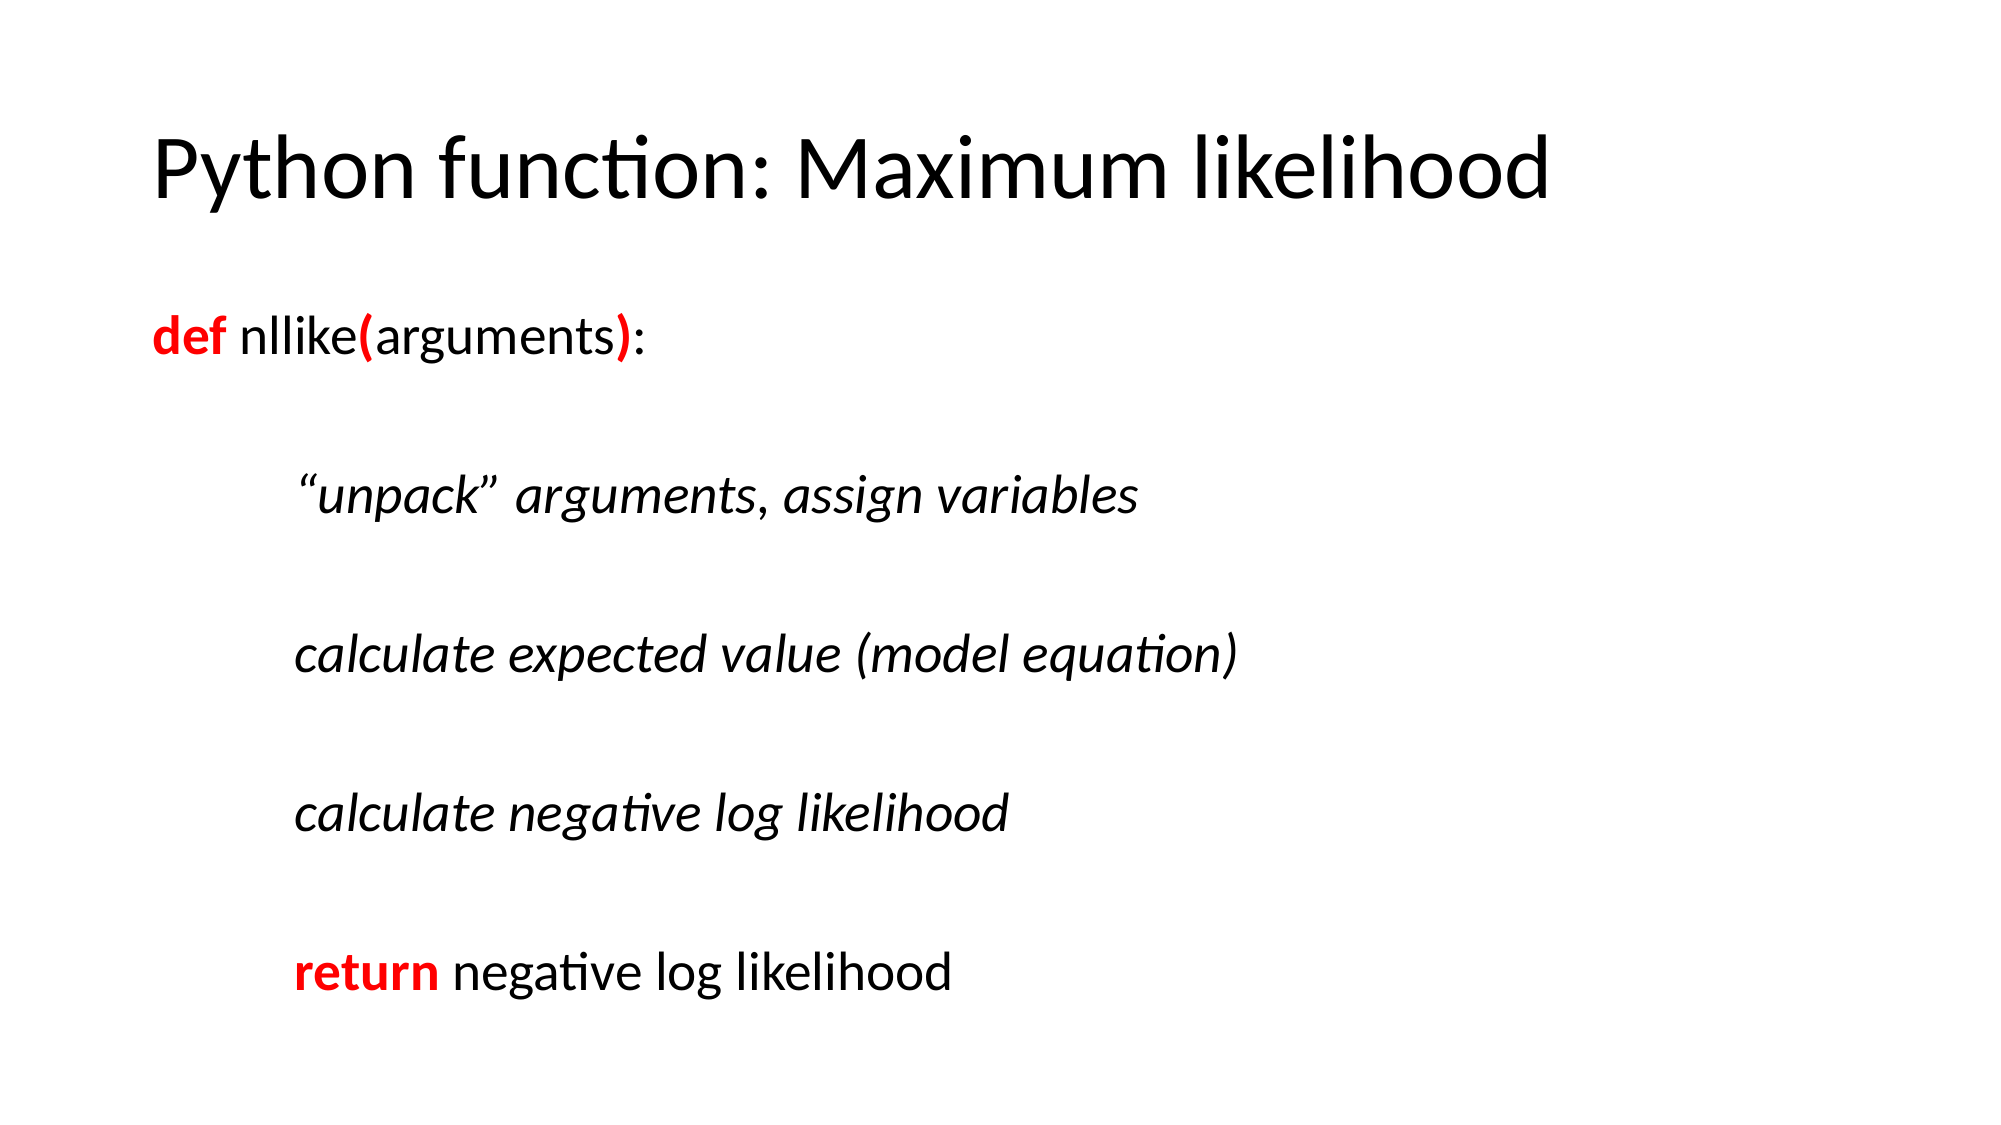

# Python function: Maximum likelihood
def nllike(arguments):

	“unpack” arguments, assign variables

	calculate expected value (model equation)

	calculate negative log likelihood

	return negative log likelihood